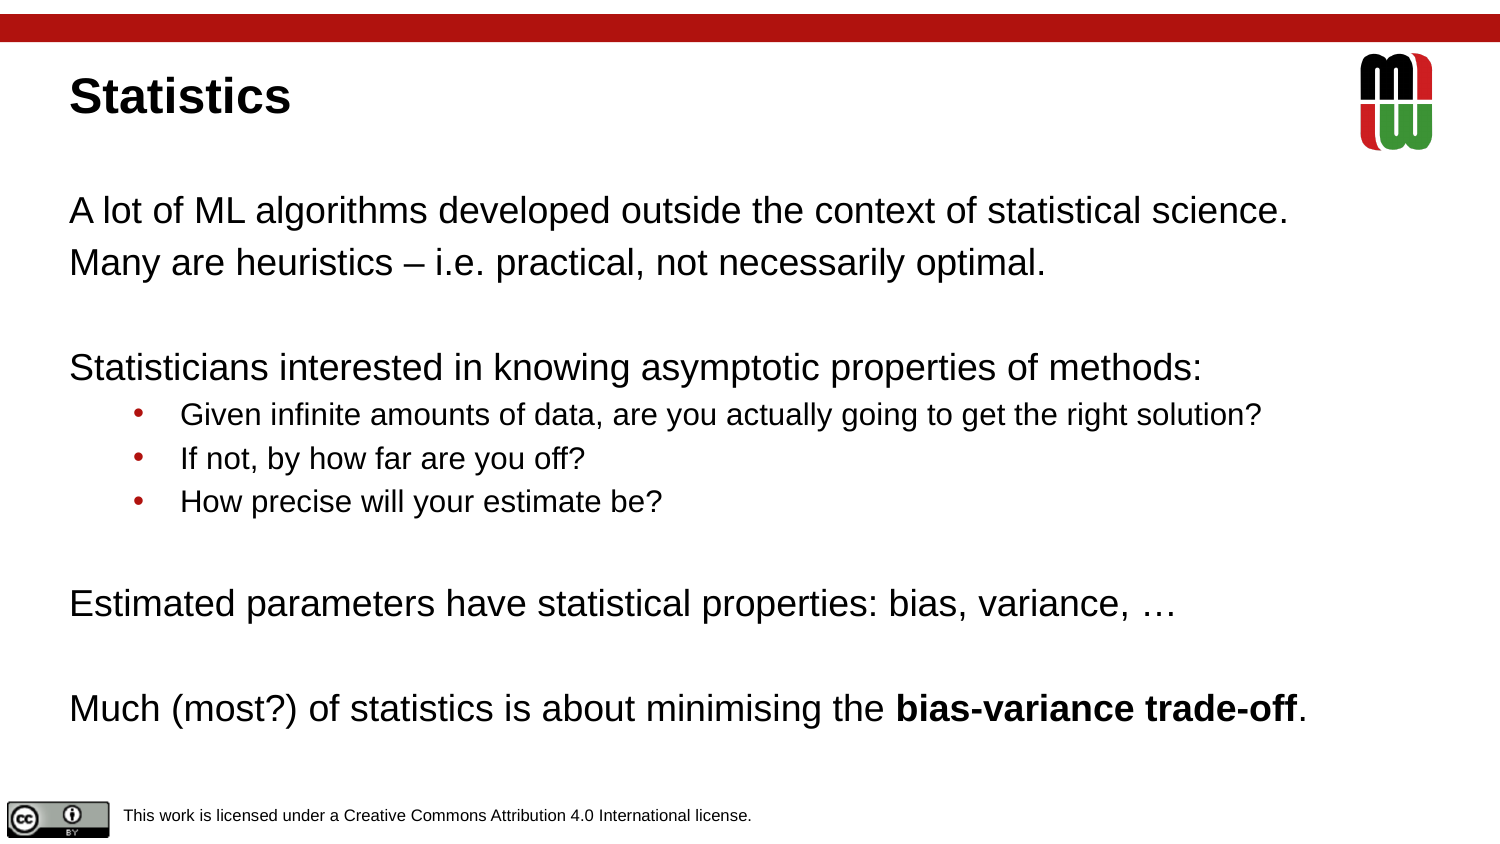

# Statistics
A lot of ML algorithms developed outside the context of statistical science.
Many are heuristics – i.e. practical, not necessarily optimal.

Statisticians interested in knowing asymptotic properties of methods:
Given infinite amounts of data, are you actually going to get the right solution?
If not, by how far are you off?
How precise will your estimate be?

Estimated parameters have statistical properties: bias, variance, …

Much (most?) of statistics is about minimising the bias-variance trade-off.

In other words:
While an algorithm may work on a particular dataset, will it work in general with any dataset?